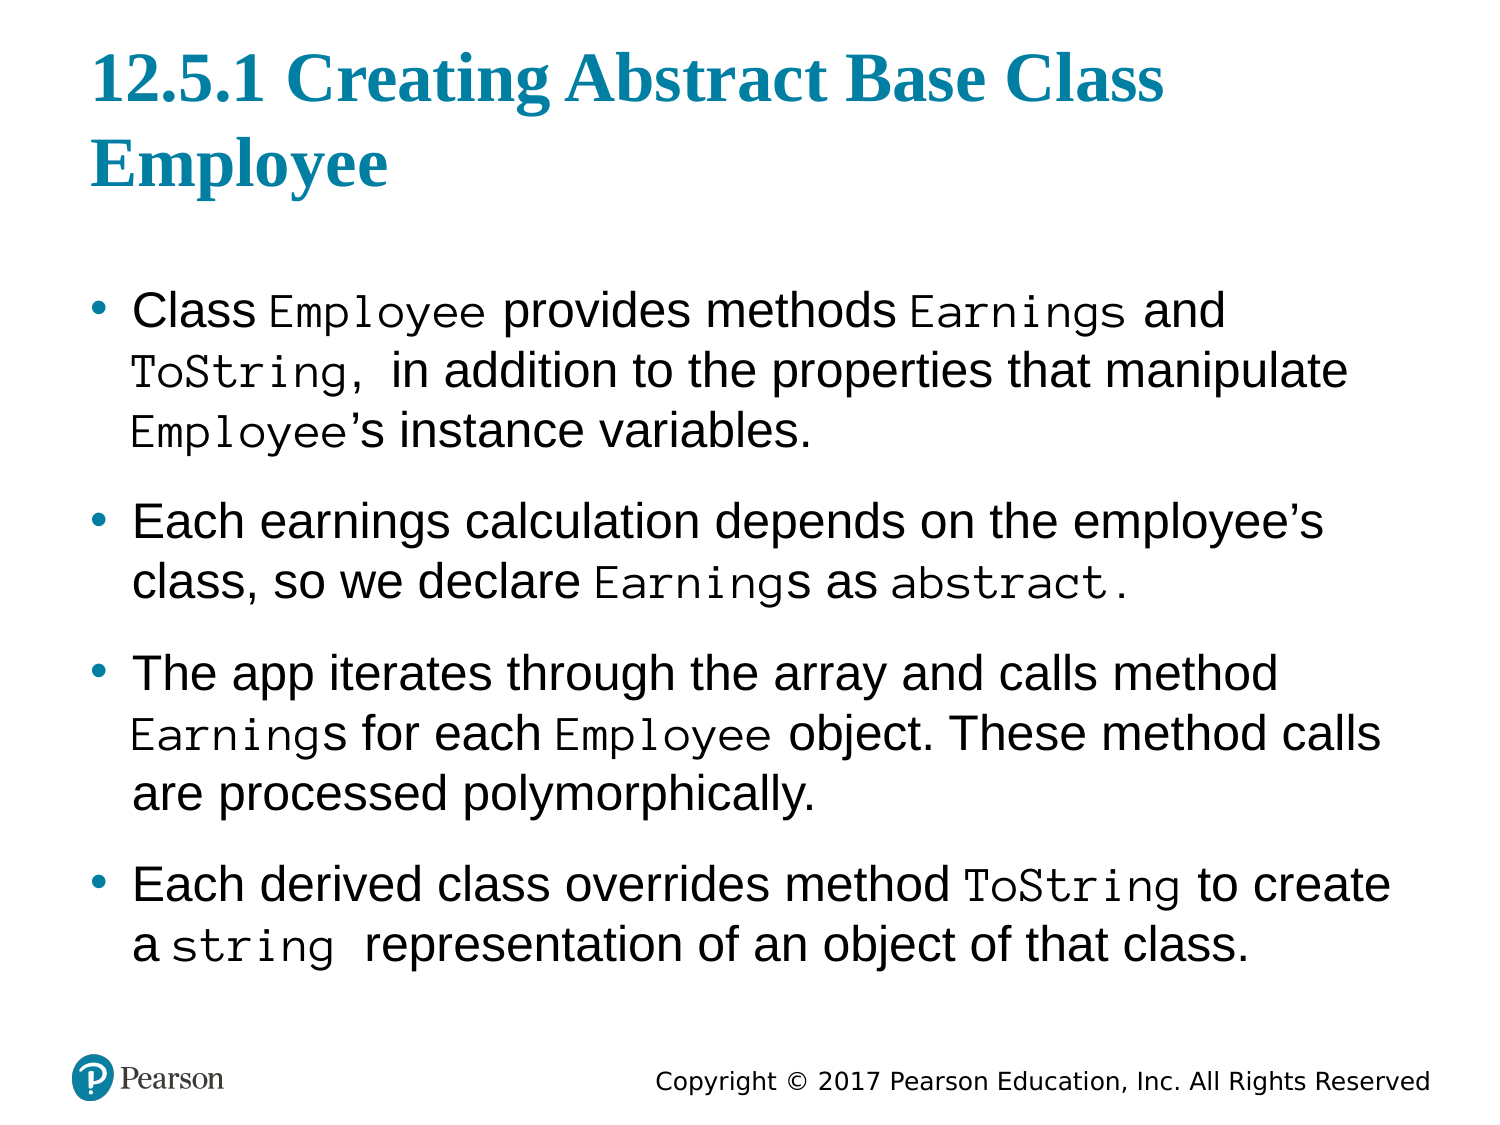

# 12.5.1 Creating Abstract Base Class Employee
Class Employee provides methods Earnings and ToString, in addition to the properties that manipulate Employee’s instance variables.
Each earnings calculation depends on the employee’s class, so we declare Earnings as abstract.
The app iterates through the array and calls method Earnings for each Employee object. These method calls are processed polymorphically.
Each derived class overrides method ToString to create a string representation of an object of that class.